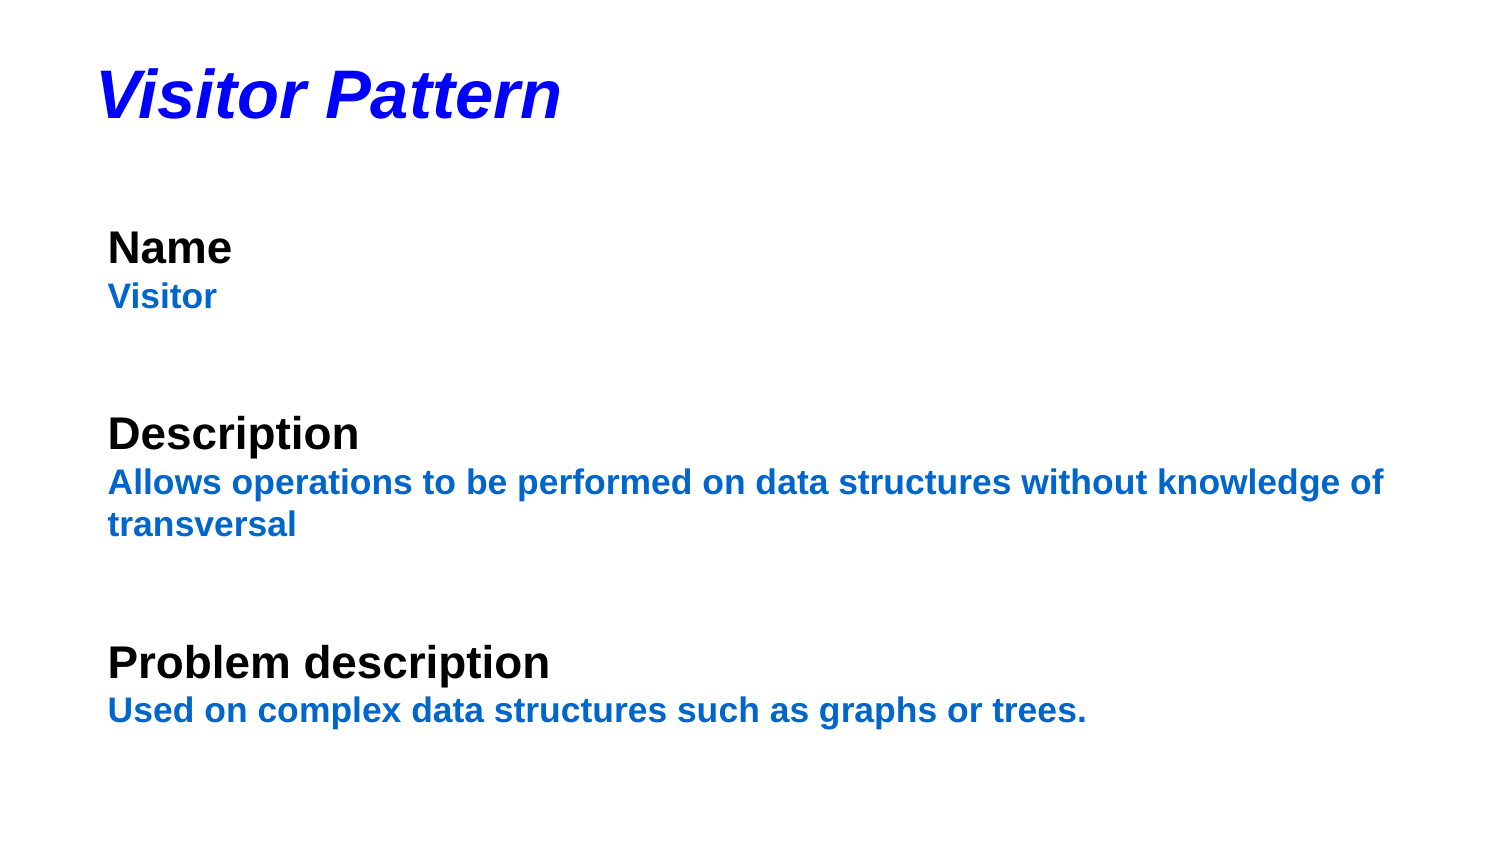

Visitor Pattern
Name
Visitor
Description
Allows operations to be performed on data structures without knowledge of transversal
Problem description
Used on complex data structures such as graphs or trees.